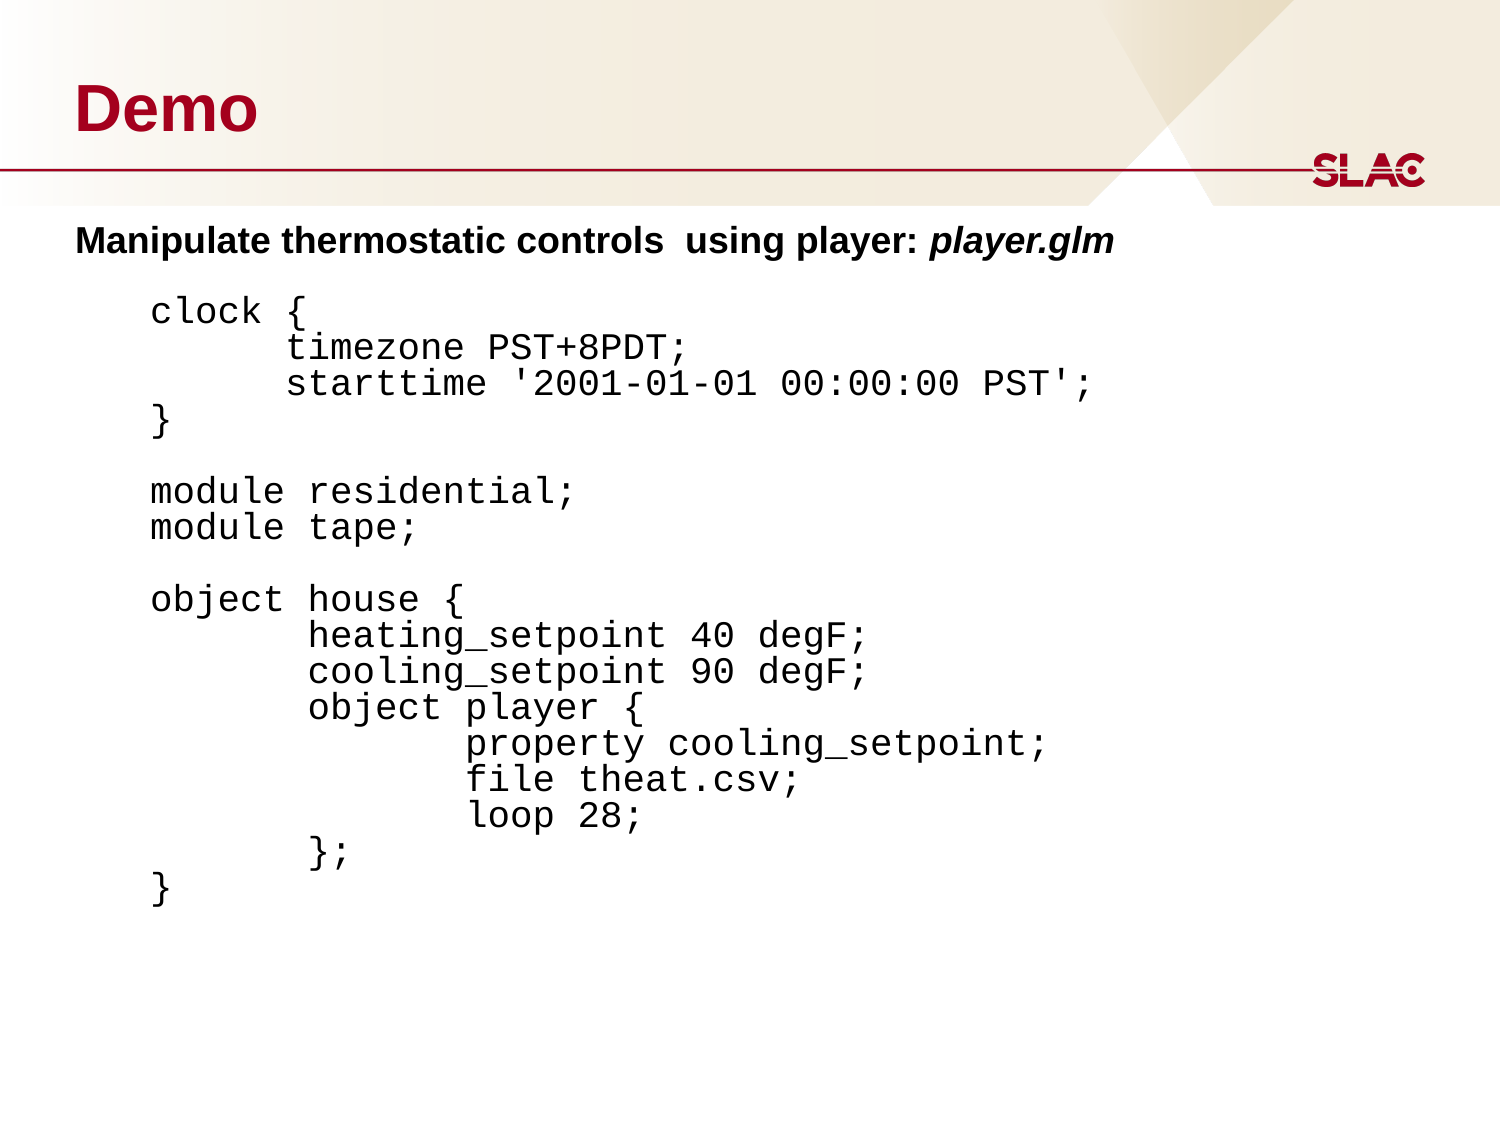

# Demo
Manipulate thermostatic controls  using player: player.glm

clock {
      timezone PST+8PDT;
      starttime '2001-01-01 00:00:00 PST';
}

module residential;
module tape;

object house {
       heating_setpoint 40 degF;
       cooling_setpoint 90 degF;
       object player {
              property cooling_setpoint;
              file theat.csv;
              loop 28;
       };
}